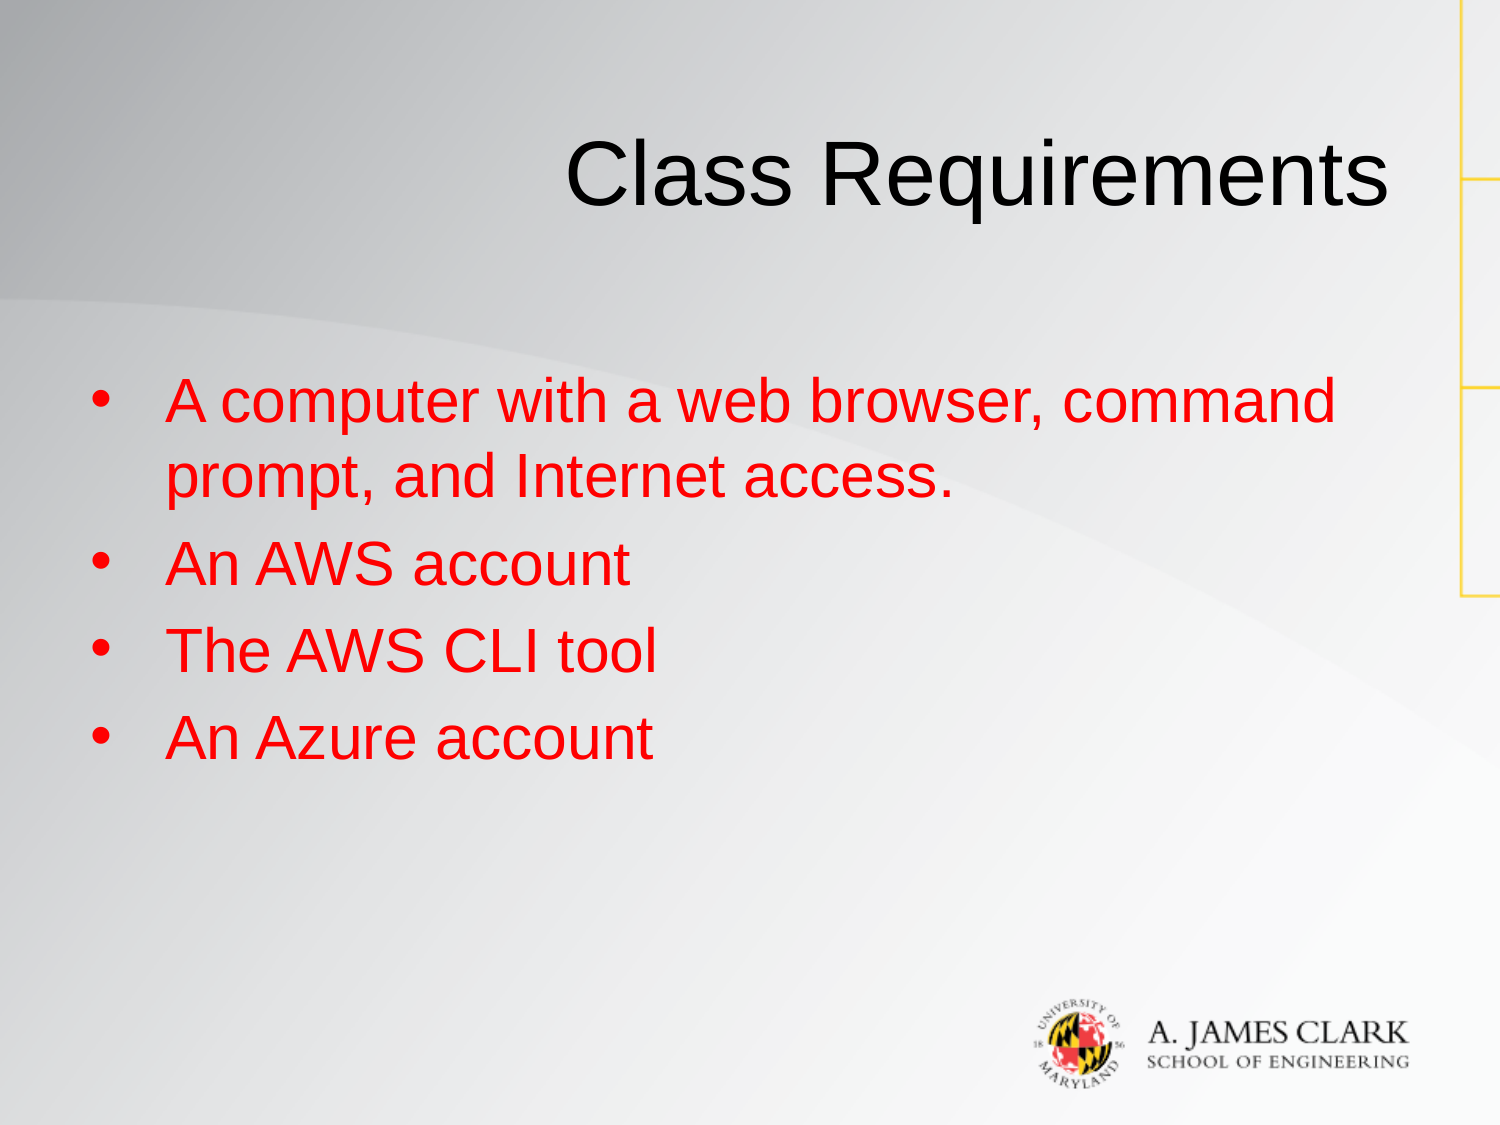

# Class Requirements
A computer with a web browser, command prompt, and Internet access.
An AWS account
The AWS CLI tool
An Azure account